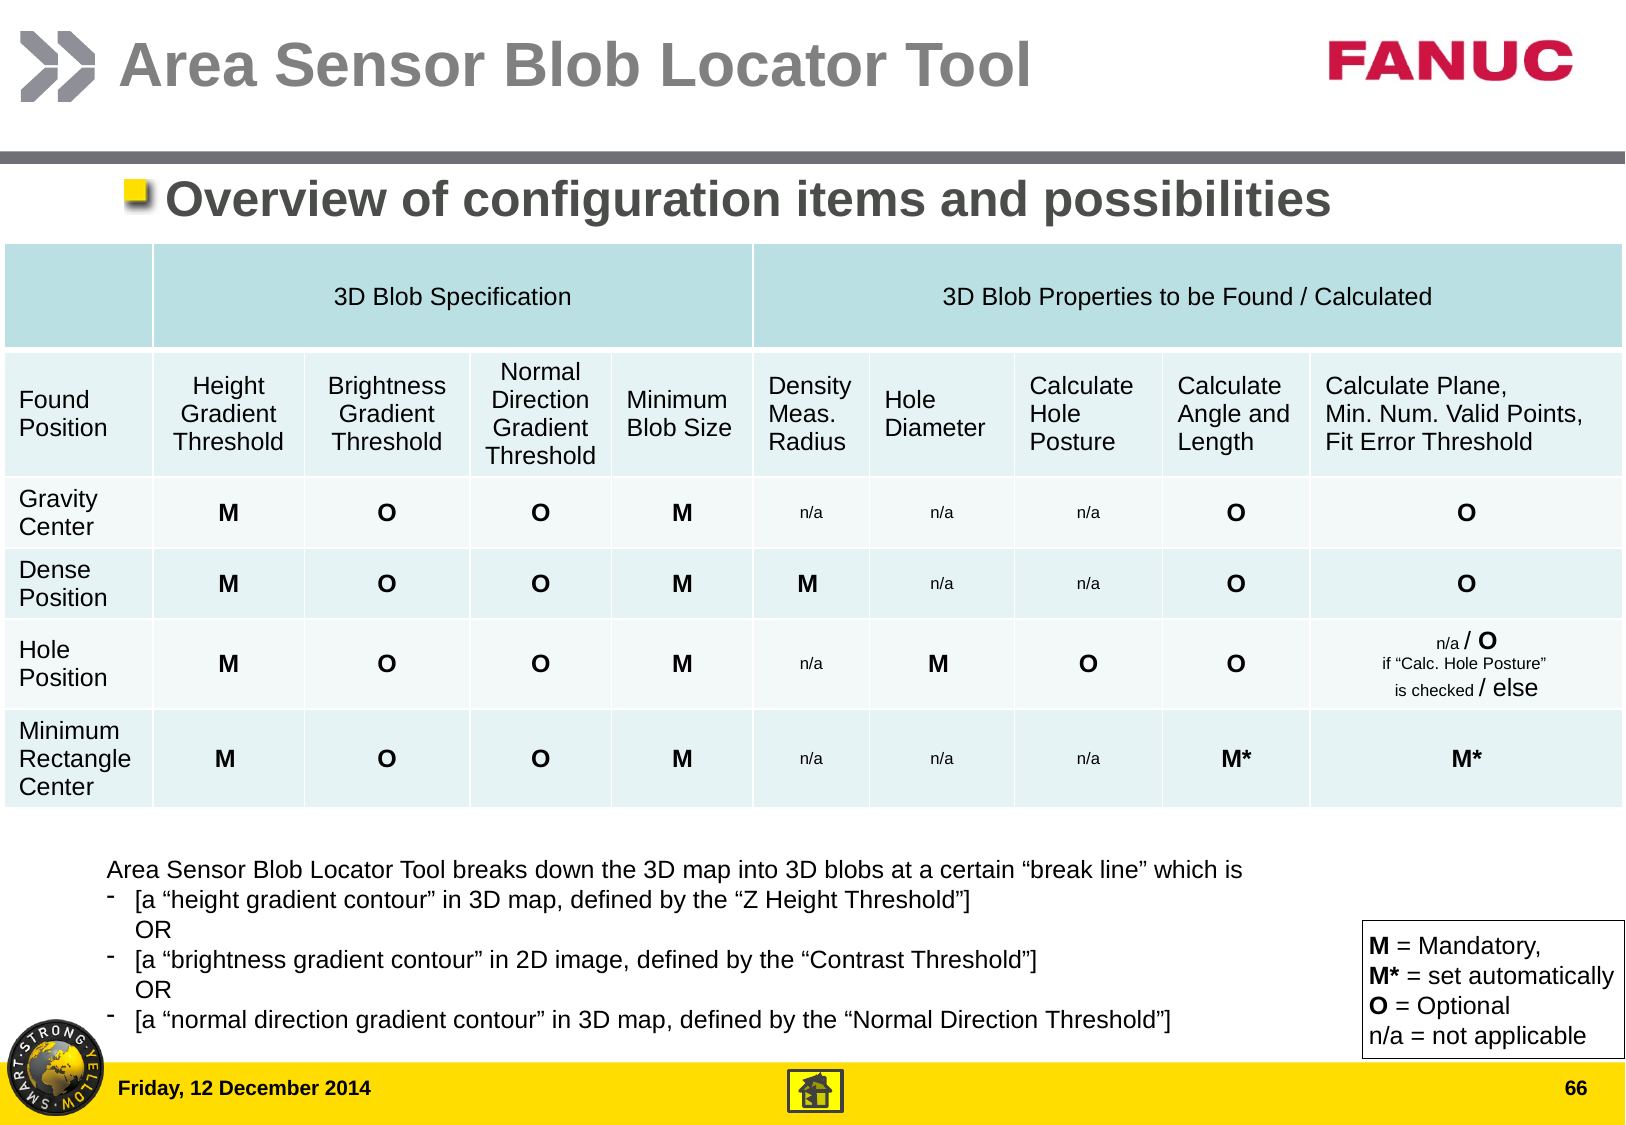

# Area Sensor Blob Locator Tool
Overview of configuration items and possibilities
|  | 3D Blob Specification |  |  |  | 3D Blob Properties to be Found / Calculated |  |  |  |  |
| --- | --- | --- | --- | --- | --- | --- | --- | --- | --- |
| Found Position | Height Gradient Threshold | Brightness Gradient Threshold | Normal Direction Gradient Threshold | Minimum Blob Size | Density Meas. Radius | Hole Diameter | Calculate Hole Posture | Calculate Angle and Length | Calculate Plane, Min. Num. Valid Points, Fit Error Threshold |
| Gravity Center | M | O | O | M | n/a | n/a | n/a | O | O |
| Dense Position | M | O | O | M | M | n/a | n/a | O | O |
| Hole Position | M | O | O | M | n/a | M | O | O | n/a / O if “Calc. Hole Posture” is checked / else |
| Minimum Rectangle Center | M | O | O | M | n/a | n/a | n/a | M\* | M\* |
Area Sensor Blob Locator Tool breaks down the 3D map into 3D blobs at a certain “break line” which is
[a “height gradient contour” in 3D map, defined by the “Z Height Threshold”]
OR
[a “brightness gradient contour” in 2D image, defined by the “Contrast Threshold”]
OR
[a “normal direction gradient contour” in 3D map, defined by the “Normal Direction Threshold”]
M = Mandatory,
M* = set automatically
O = Optional
n/a = not applicable
Friday, 12 December 2014
66